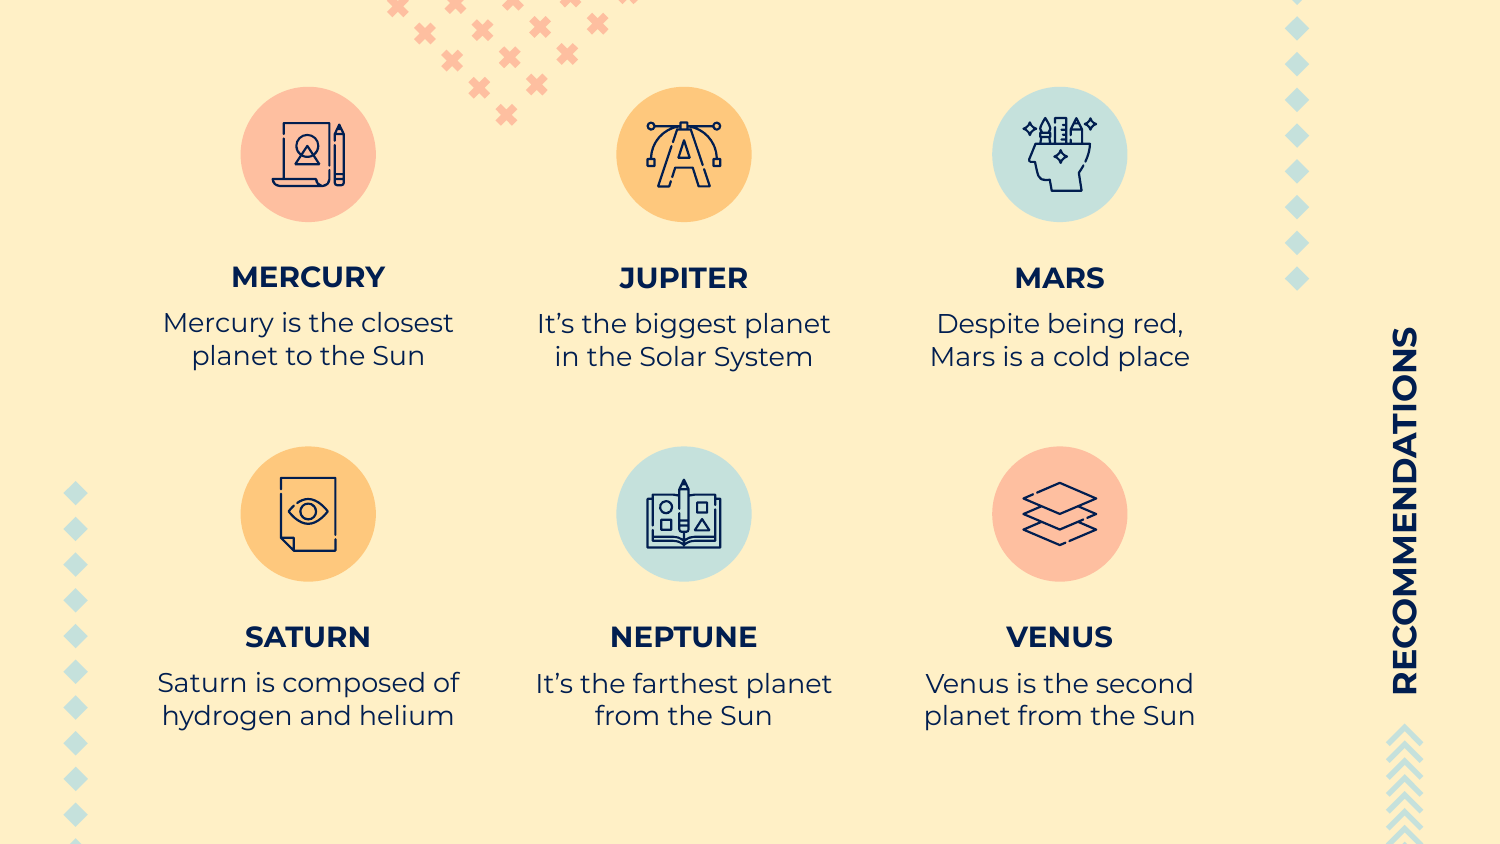

# RECOMMENDATIONS

MERCURY
JUPITER
MARS
Mercury is the closest
planet to the Sun
It’s the biggest planet in the Solar System

Despite being red, Mars is a cold place

SATURN
NEPTUNE
VENUS
Saturn is composed of hydrogen and helium

It’s the farthest planet from the Sun

Venus is the second planet from the Sun